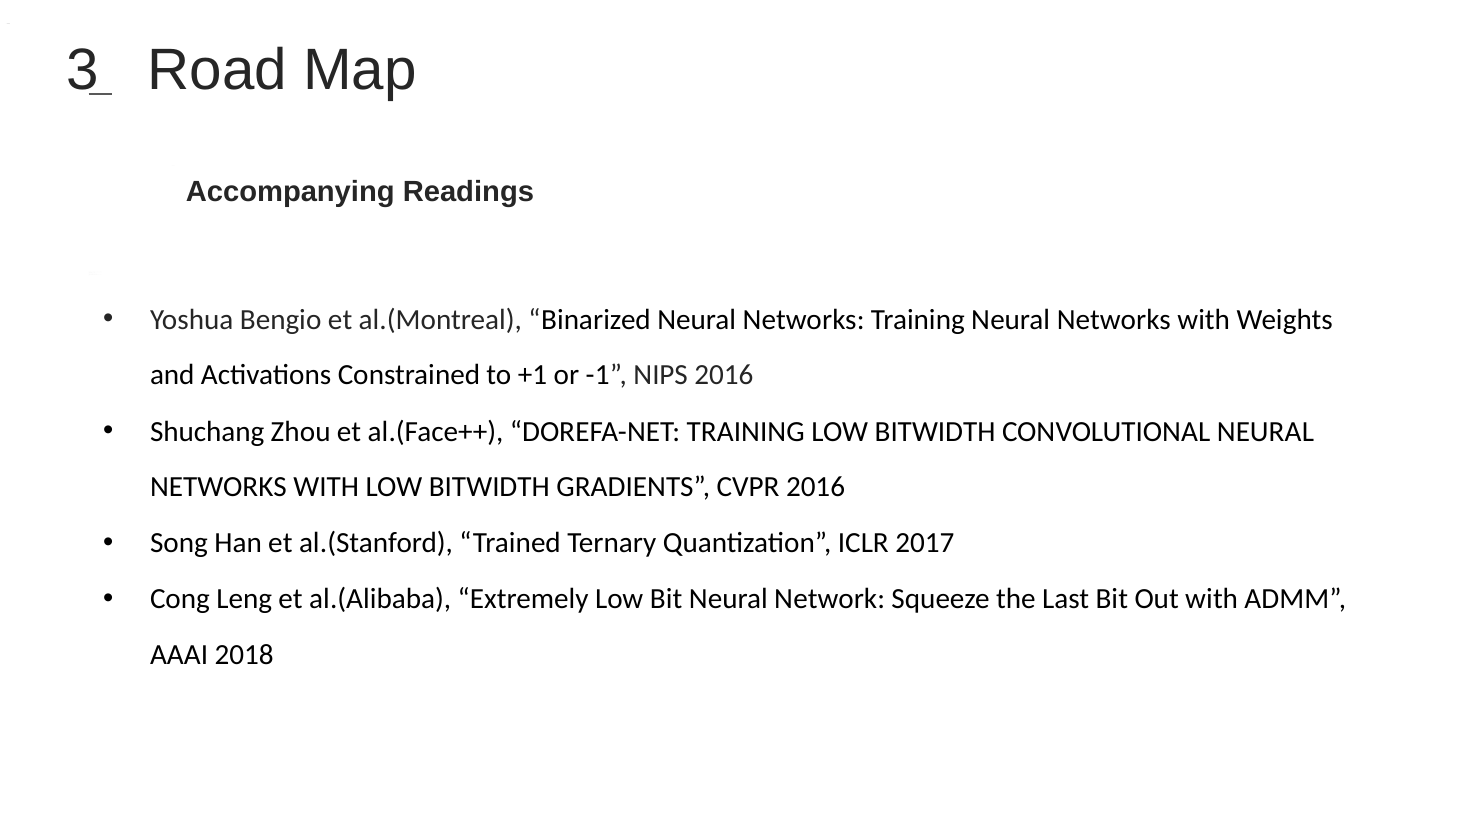

3   Road Map
Accompanying Readings
Yoshua Bengio et al.(Montreal), “Binarized Neural Networks: Training Neural Networks with Weights and Activations Constrained to +1 or -1”, NIPS 2016
Shuchang Zhou et al.(Face++), “DOREFA-NET: TRAINING LOW BITWIDTH CONVOLUTIONAL NEURAL NETWORKS WITH LOW BITWIDTH GRADIENTS”, CVPR 2016
Song Han et al.(Stanford), “Trained Ternary Quantization”, ICLR 2017
Cong Leng et al.(Alibaba), “Extremely Low Bit Neural Network: Squeeze the Last Bit Out with ADMM”, AAAI 2018